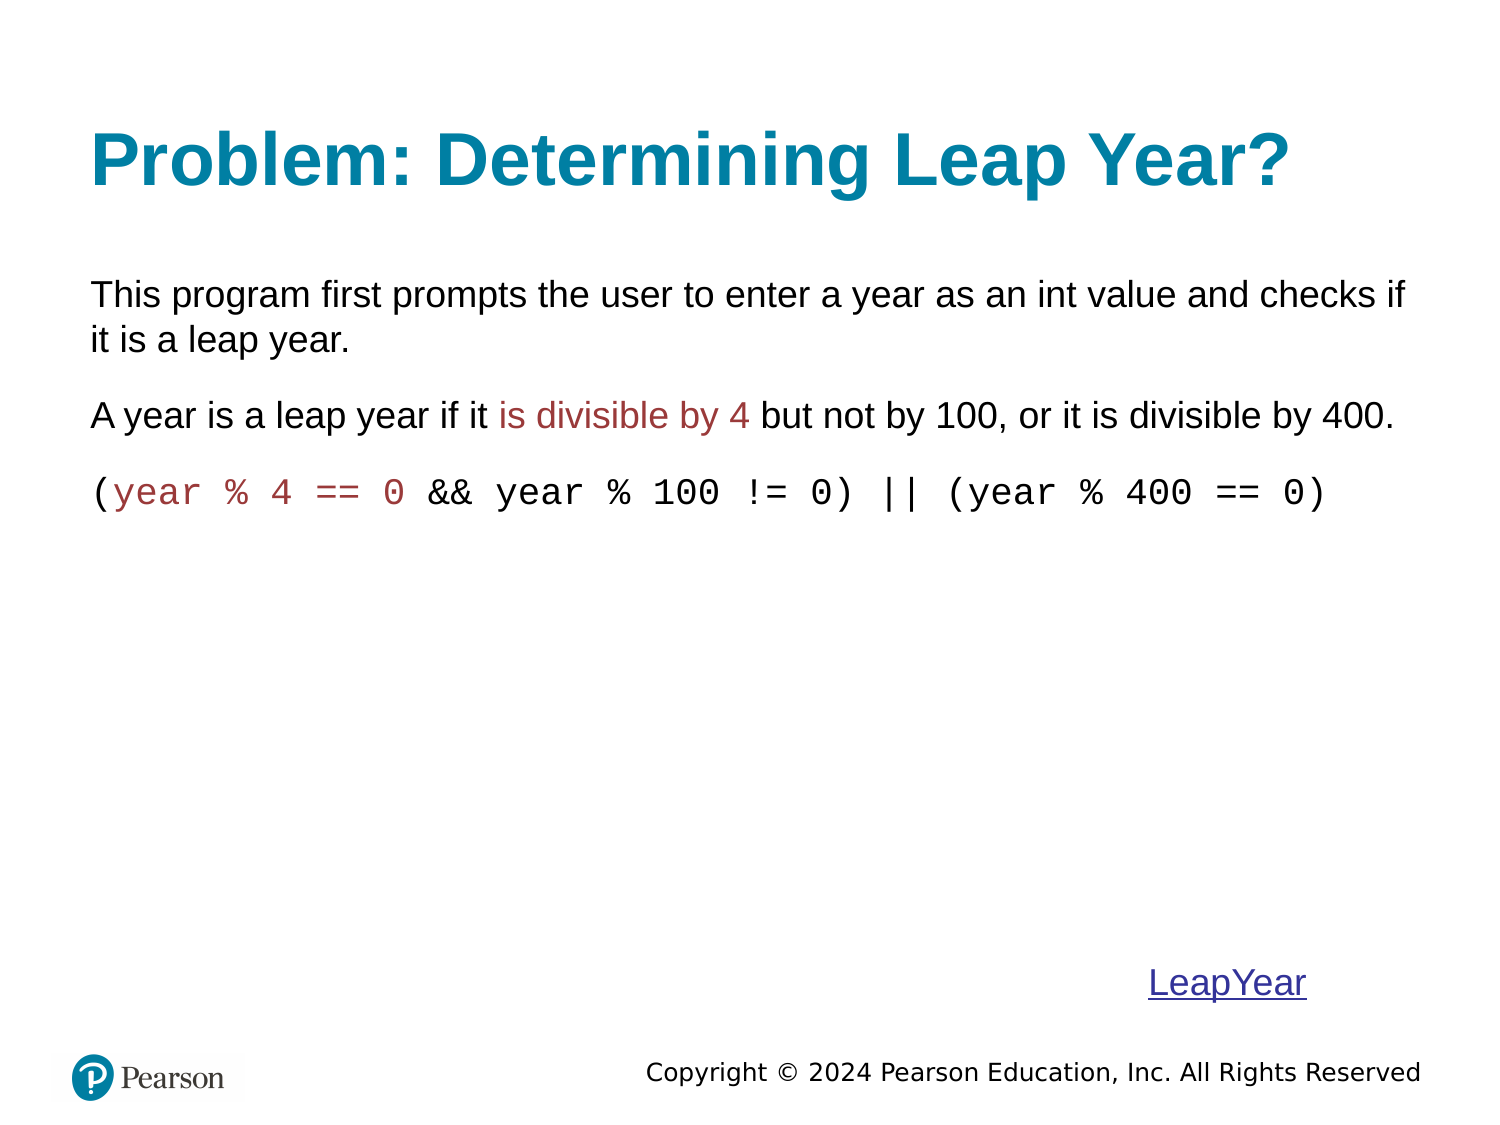

# Problem: Determining Leap Year?
This program first prompts the user to enter a year as an int value and checks if it is a leap year.
A year is a leap year if it is divisible by 4 but not by 100, or it is divisible by 400.
(year % 4 == 0 && year % 100 != 0) || (year % 400 == 0)
LeapYear